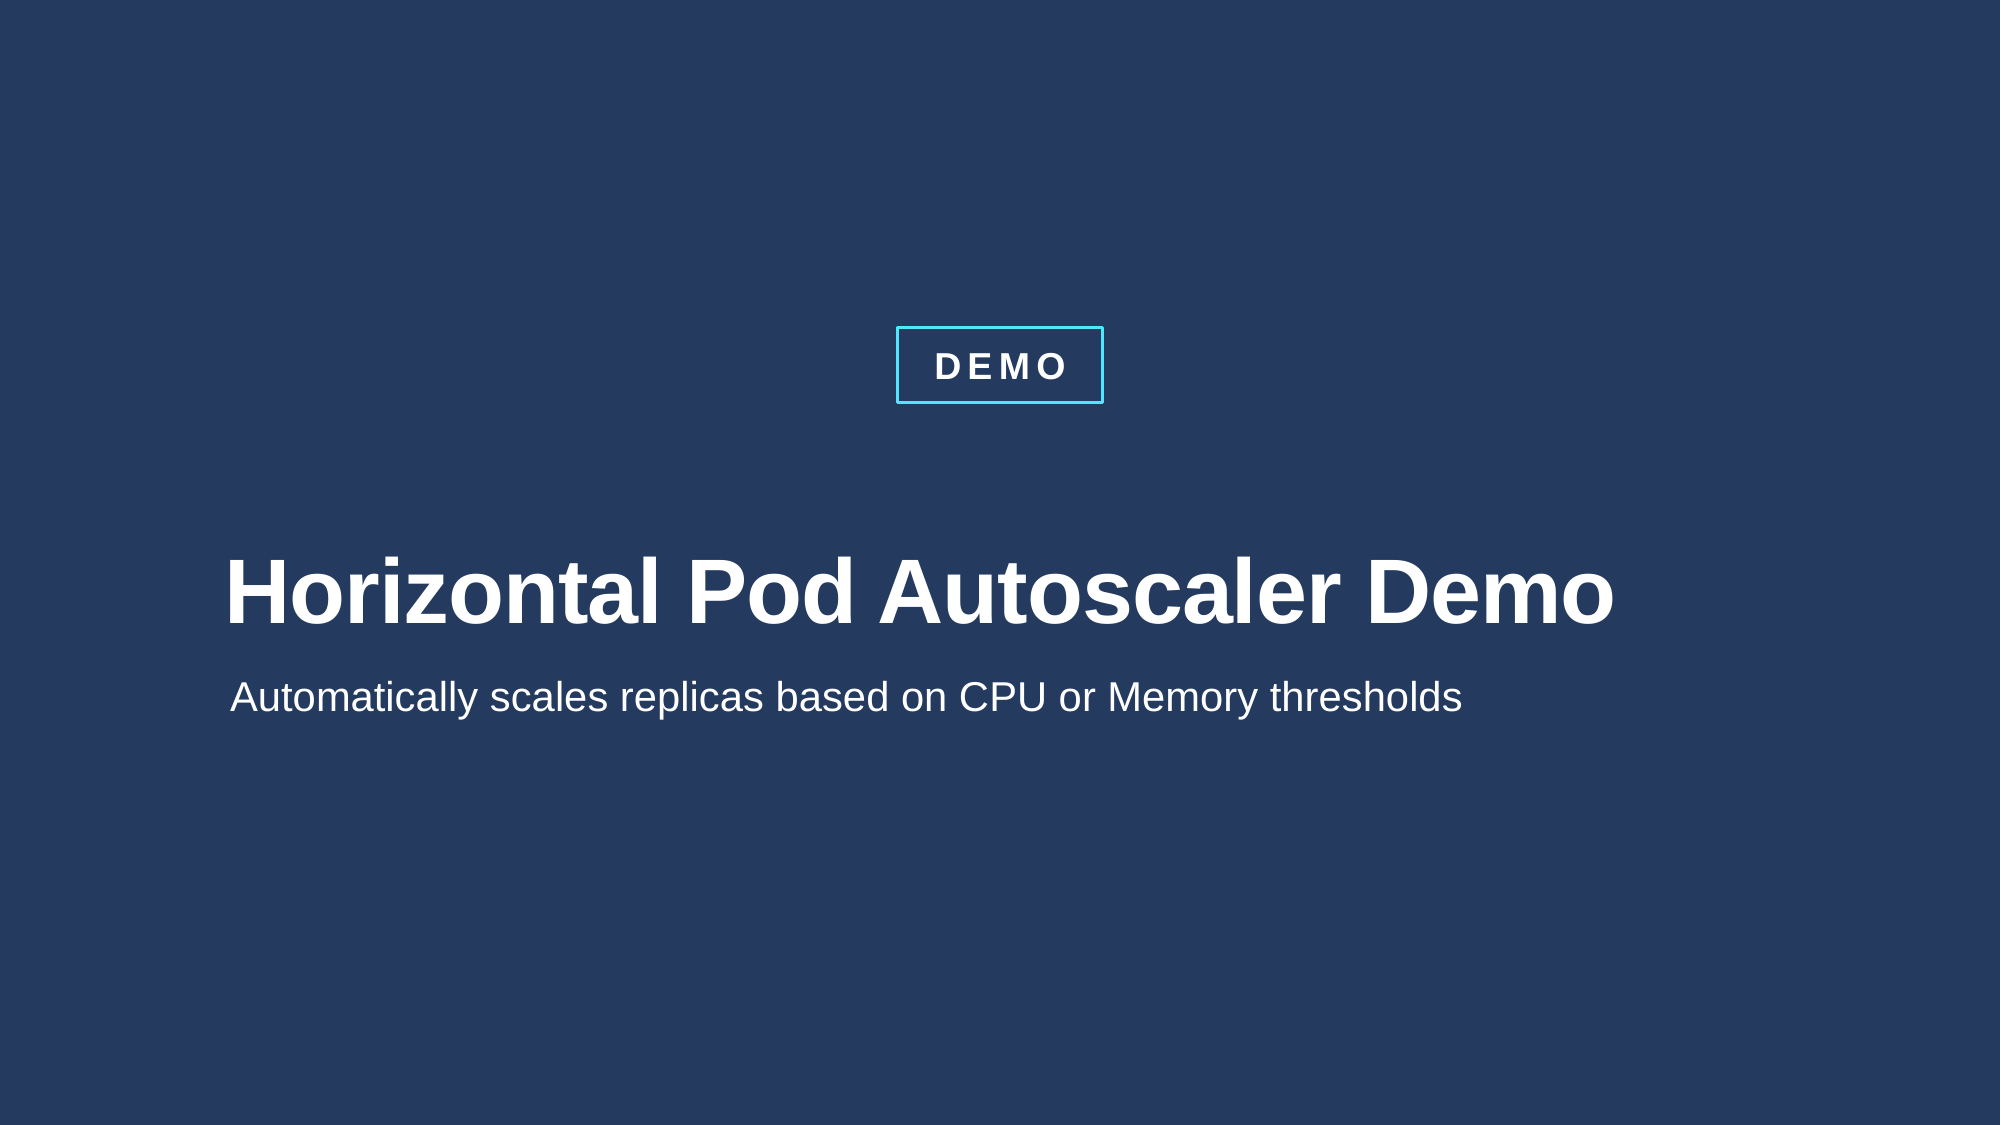

# Horizontal Pod Autoscaler Demo
Automatically scales replicas based on CPU or Memory thresholds